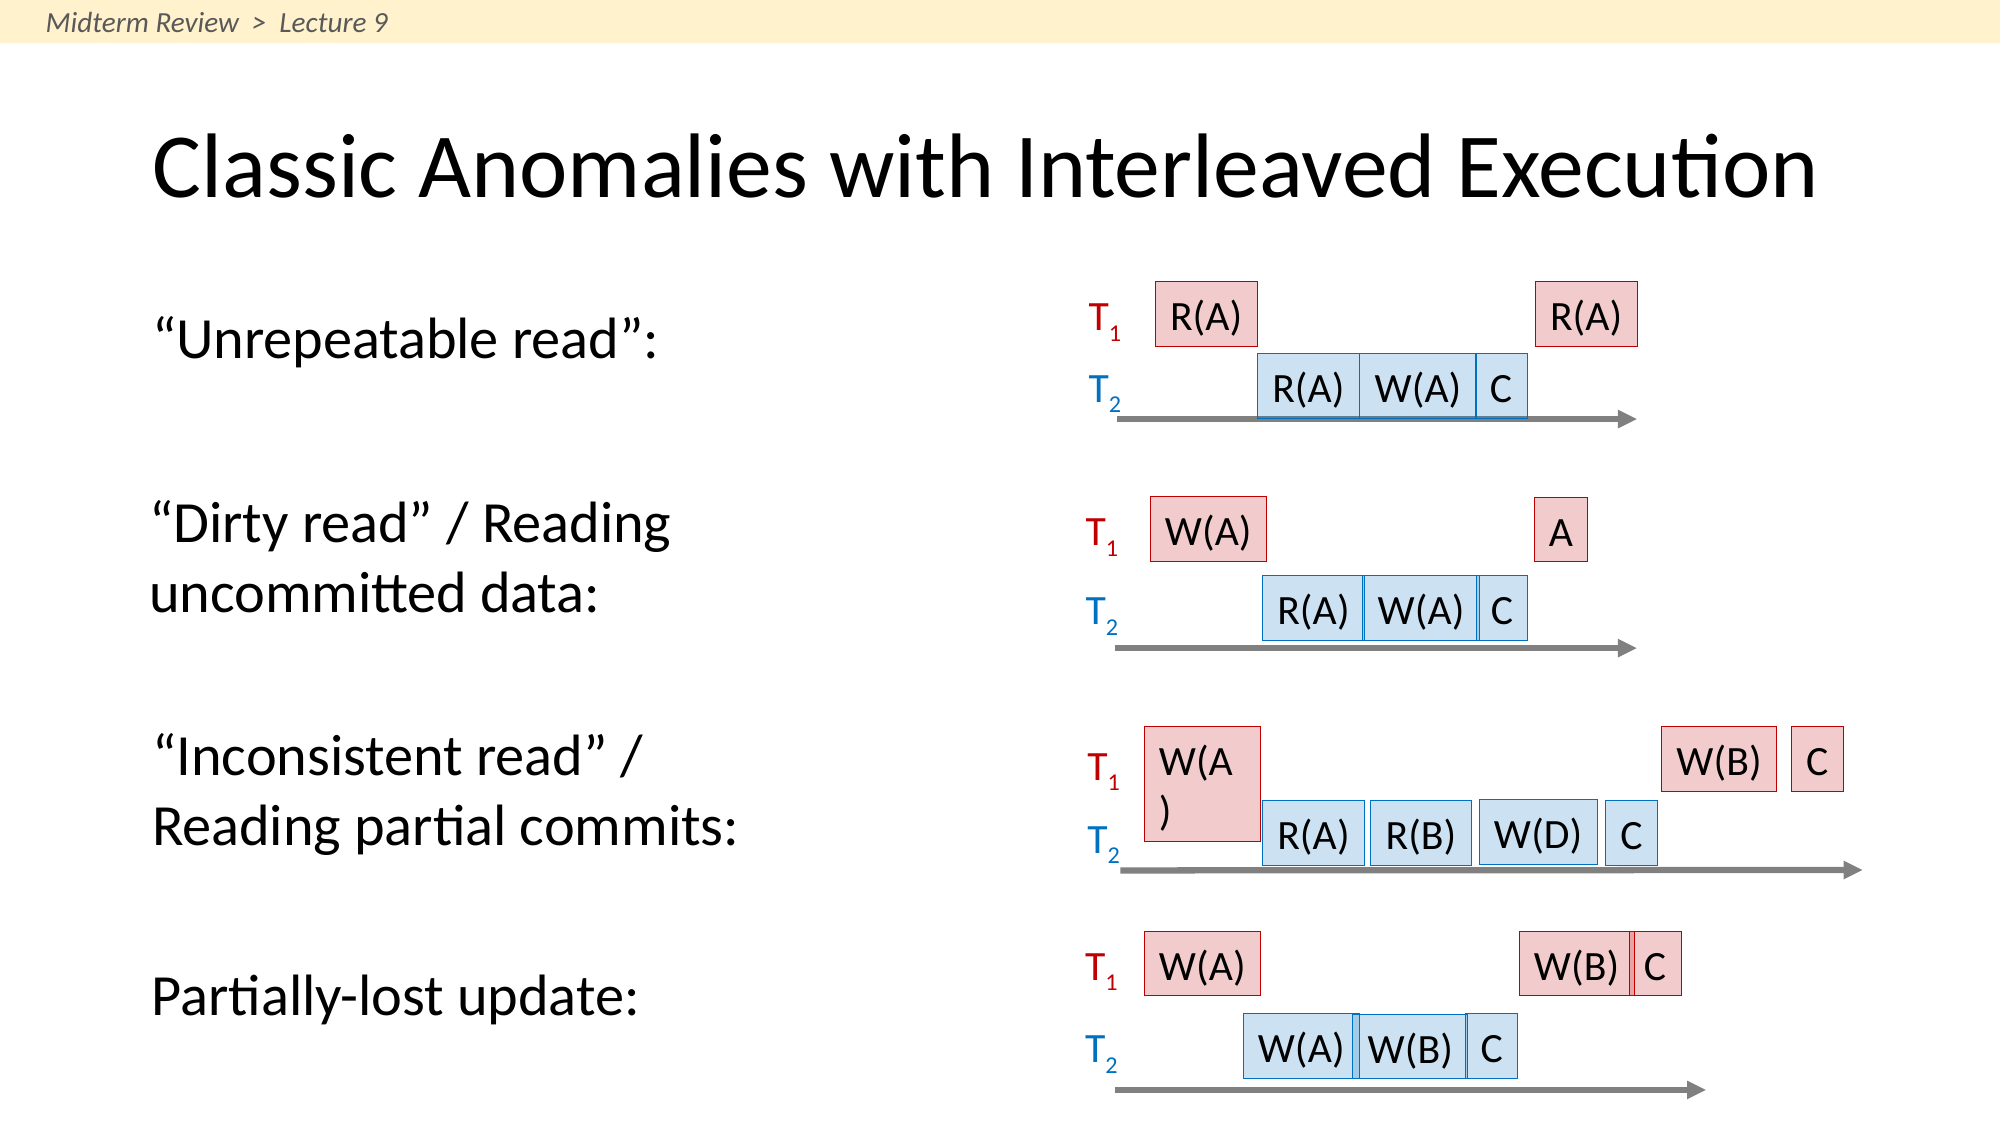

Midterm Review  >  Lecture 9
Classic Anomalies with Interleaved Execution
T1
R(A)
R(A)
T2
C
W(A)
R(A)
“Unrepeatable read”:
“Dirty read” / Reading uncommitted data:
T1
W(A)
A
R(A)
W(A)
C
T2
“Inconsistent read” / Reading partial commits:
W(B)
C
W(A)
T1
W(D)
R(A)
R(B)
C
T2
C
W(B)
T1
W(A)
Partially-lost update:
T2
W(A)
C
W(B)